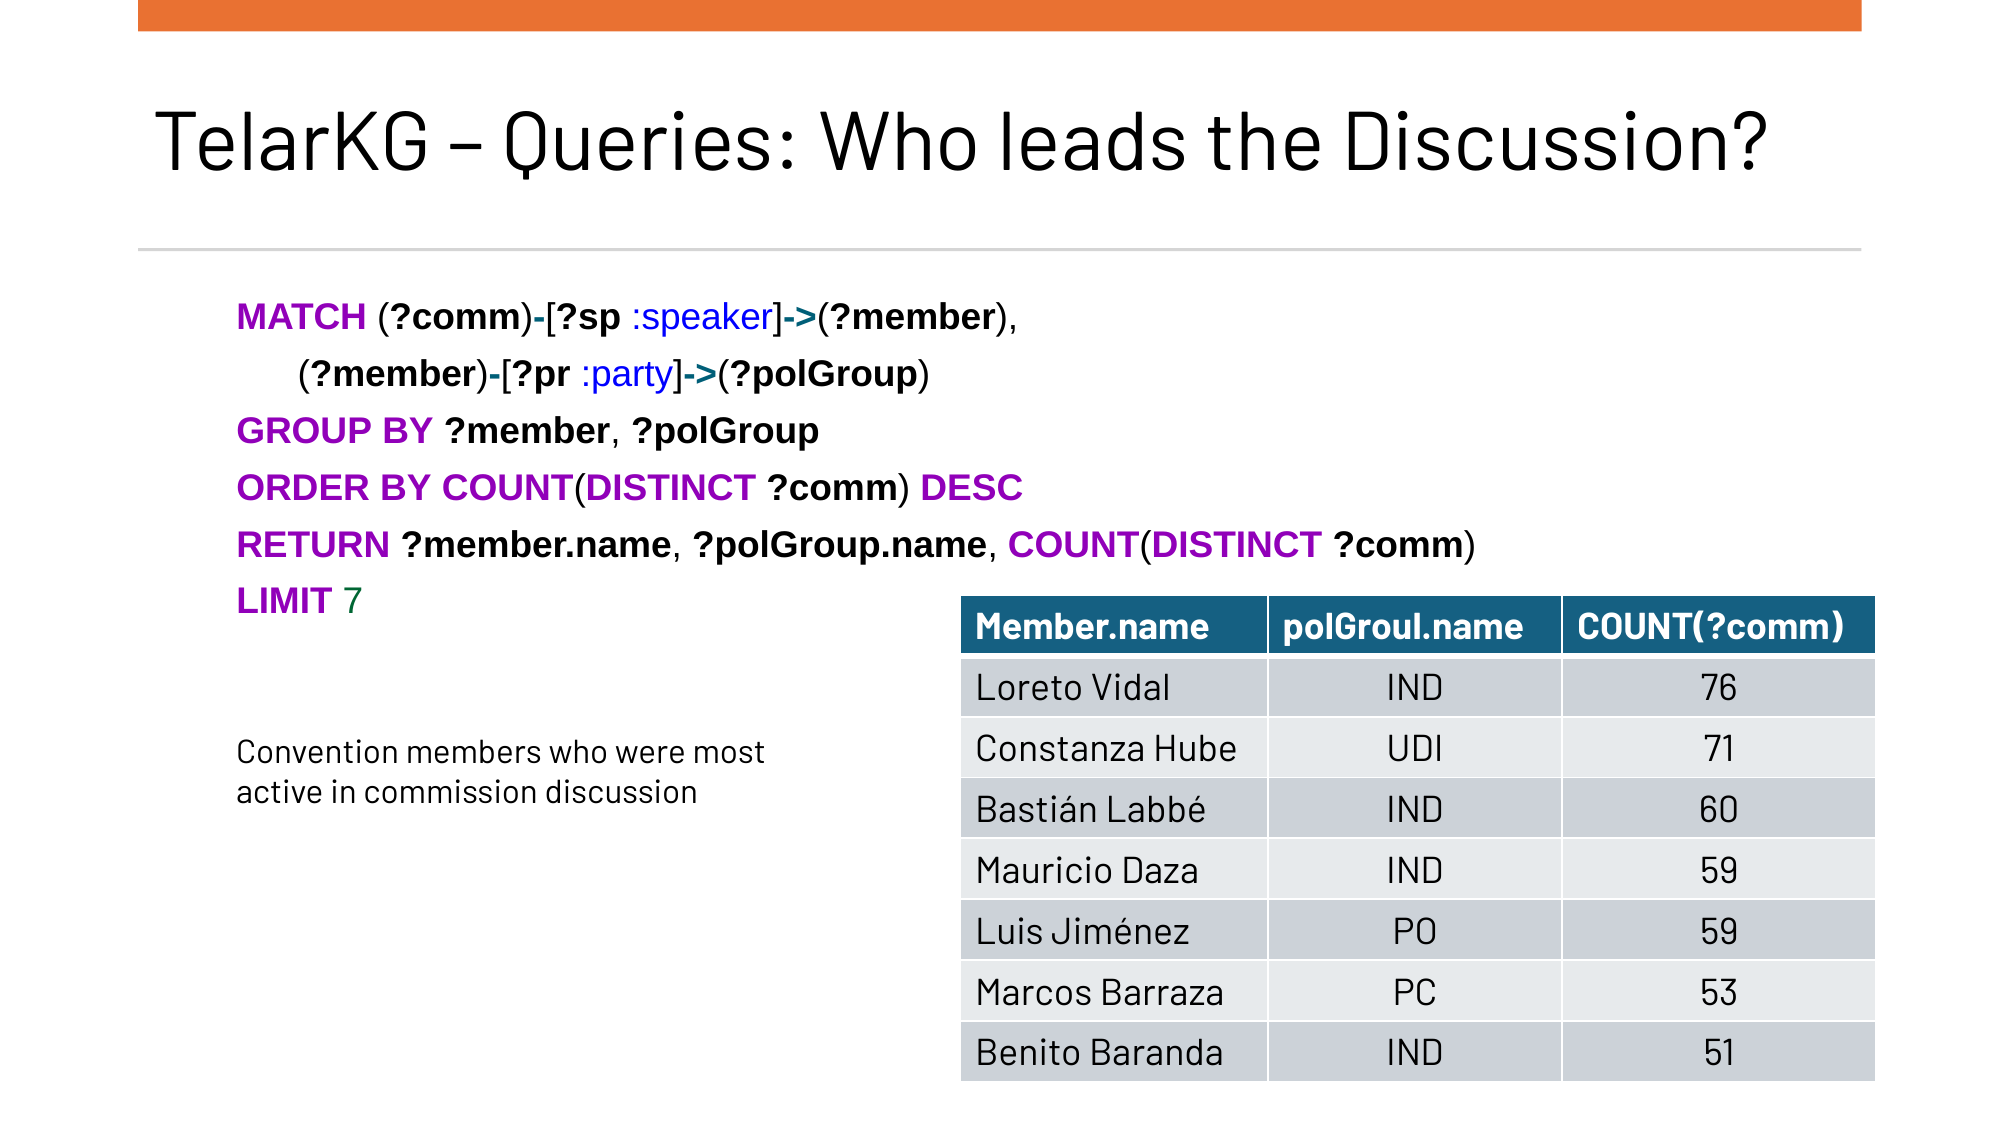

# TelarKG – Queries: Who leads the Discussion?

MATCH (?comm)-[?sp :speaker]->(?member),
      (?member)-[?pr :party]->(?polGroup)
GROUP BY ?member, ?polGroup
ORDER BY COUNT(DISTINCT ?comm) DESC
RETURN ?member.name, ?polGroup.name, COUNT(DISTINCT ?comm)
LIMIT 7
| Member.name | polGroul.name | COUNT(?comm) |
| --- | --- | --- |
| Loreto Vidal | IND | 76 |
| Constanza Hube | UDI | 71 |
| Bastián Labbé | IND | 60 |
| Mauricio Daza | IND | 59 |
| Luis Jiménez | PO | 59 |
| Marcos Barraza | PC | 53 |
| Benito Baranda | IND | 51 |
Convention members who were most active in commission discussion